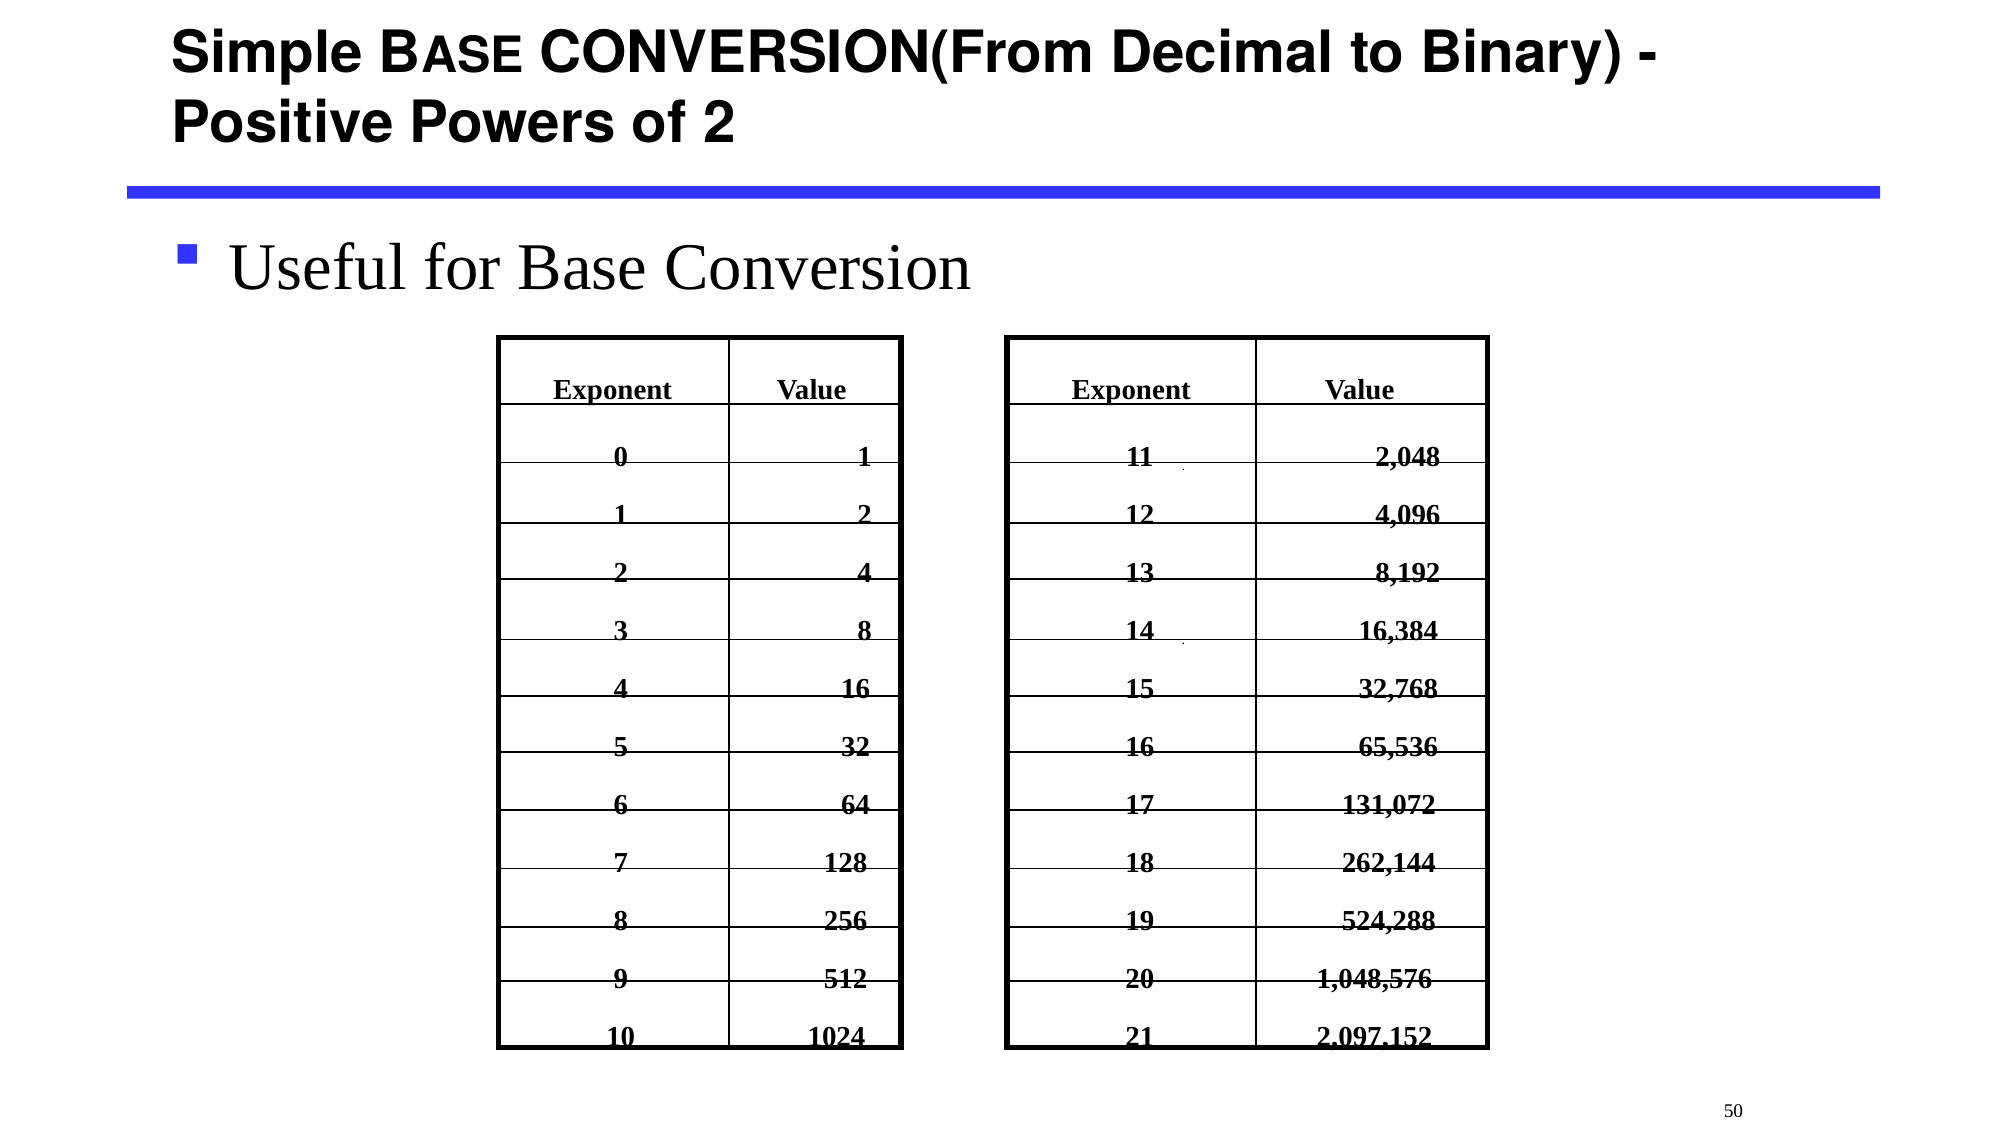

# Simple BASE CONVERSION(From Decimal to Binary) - Positive Powers of 2
Useful for Base Conversion
Exponent
Value

Exponent
Value

|  |  |  |  |  |
| --- | --- | --- | --- | --- |
|  |  |  |  |  |
|  |  |  |  |  |
|  |  |  |  |  |
|  |  |  |  |  |
|  |  |  |  |  |
|  |  |  |  |  |
|  |  |  |  |  |
|  |  |  |  |  |
|  |  |  |  |  |
|  |  |  |  |  |
|  |  |  |  |  |
0

1

11

2,048

1

2

12

4,096

2

4

13

8,192

3

8

14

16,384

4

16

15

32,768

5

32
16

65,536

6

64

17

131,072

7

128

18

262,144

8

256

19

524,288

9

512

20

1,048,576

10

1024

21

2,097,152

                           50